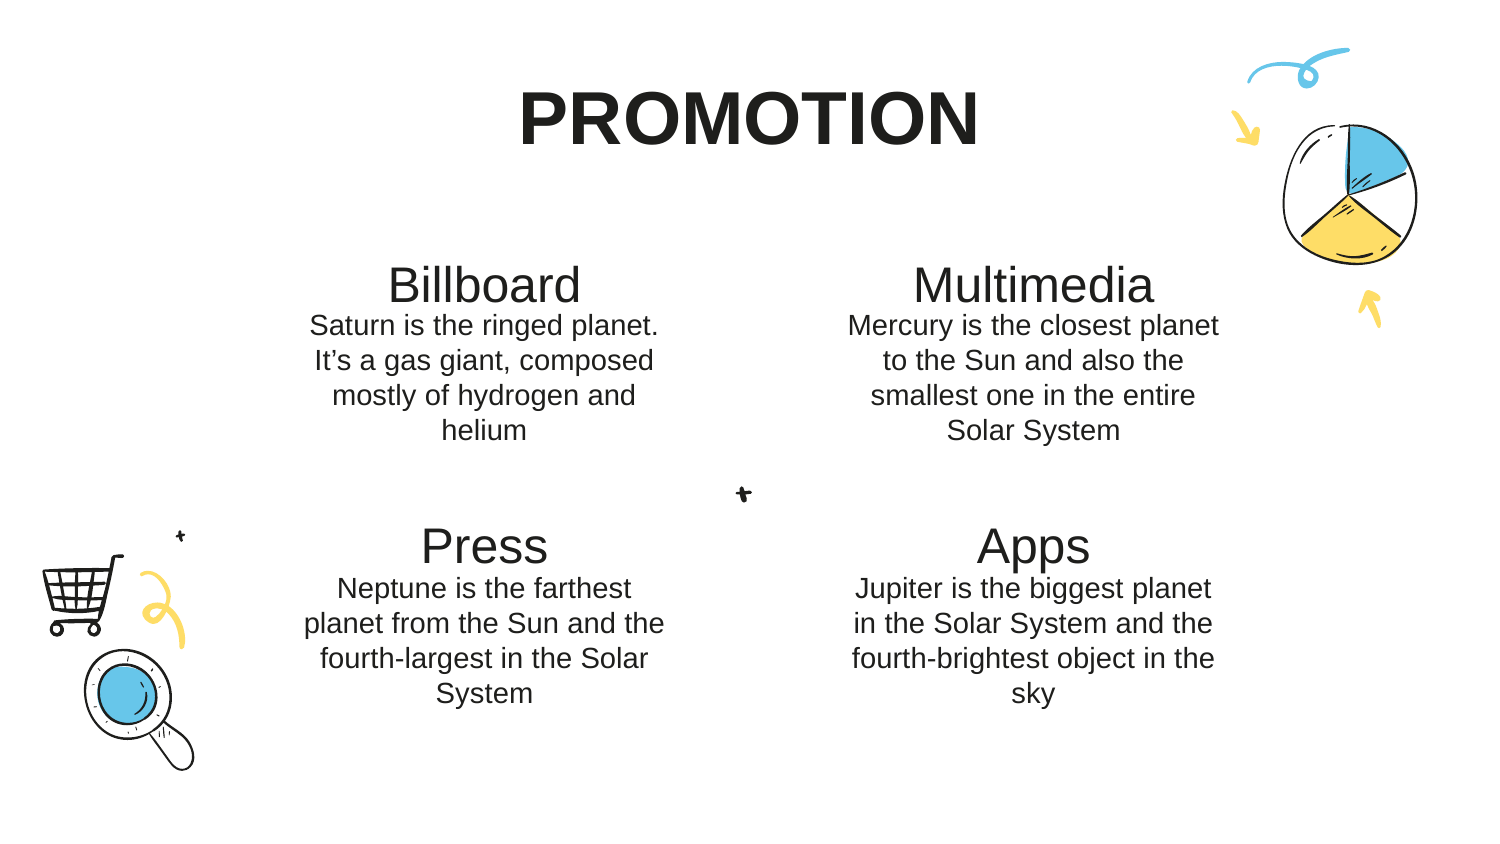

# PROMOTION
Billboard
Multimedia
Saturn is the ringed planet. It’s a gas giant, composed mostly of hydrogen and helium
Mercury is the closest planet to the Sun and also the smallest one in the entire Solar System

Press
Apps
Jupiter is the biggest planet in the Solar System and the fourth-brightest object in the sky
Neptune is the farthest planet from the Sun and the fourth-largest in the Solar System